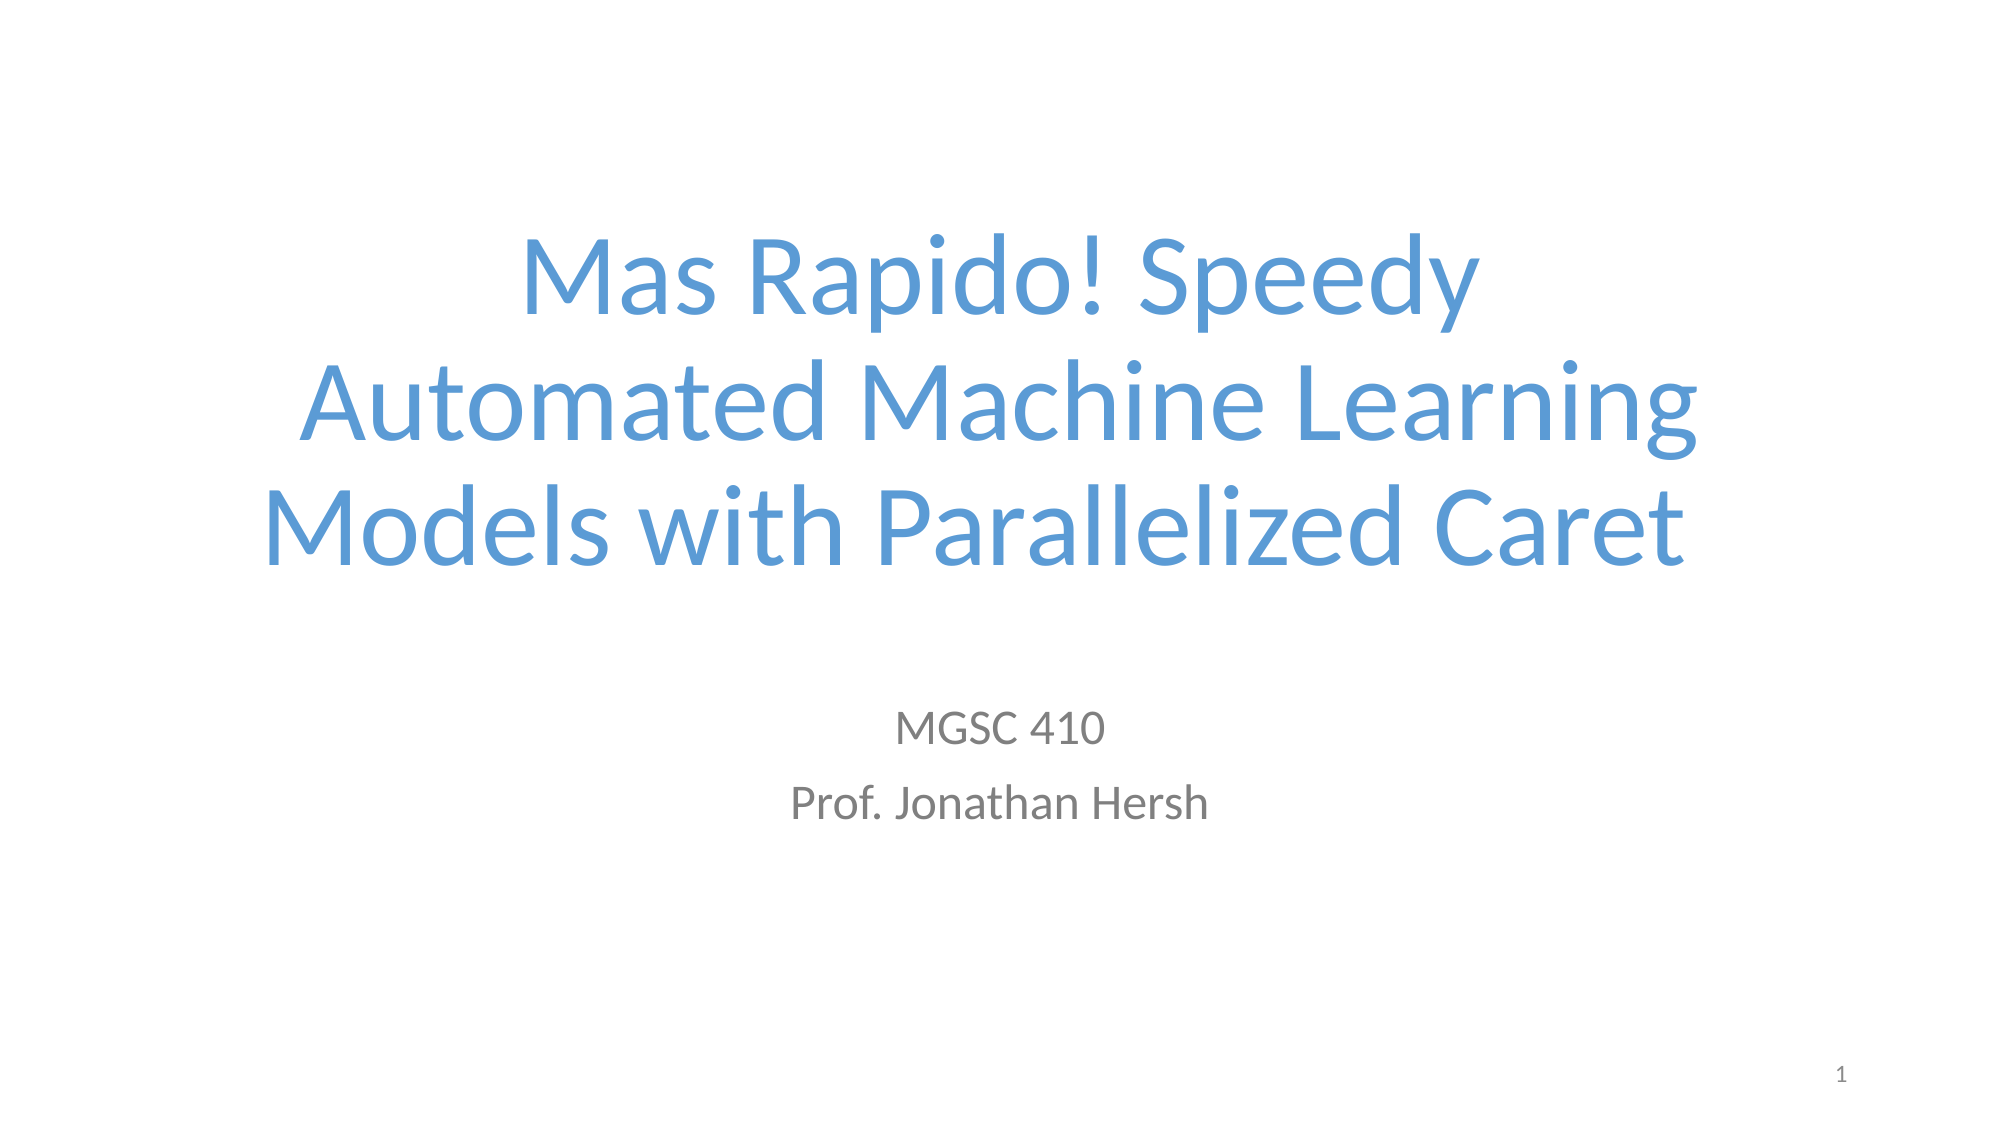

# Mas Rapido! Speedy Automated Machine Learning Models with Parallelized Caret
MGSC 410
Prof. Jonathan Hersh
1